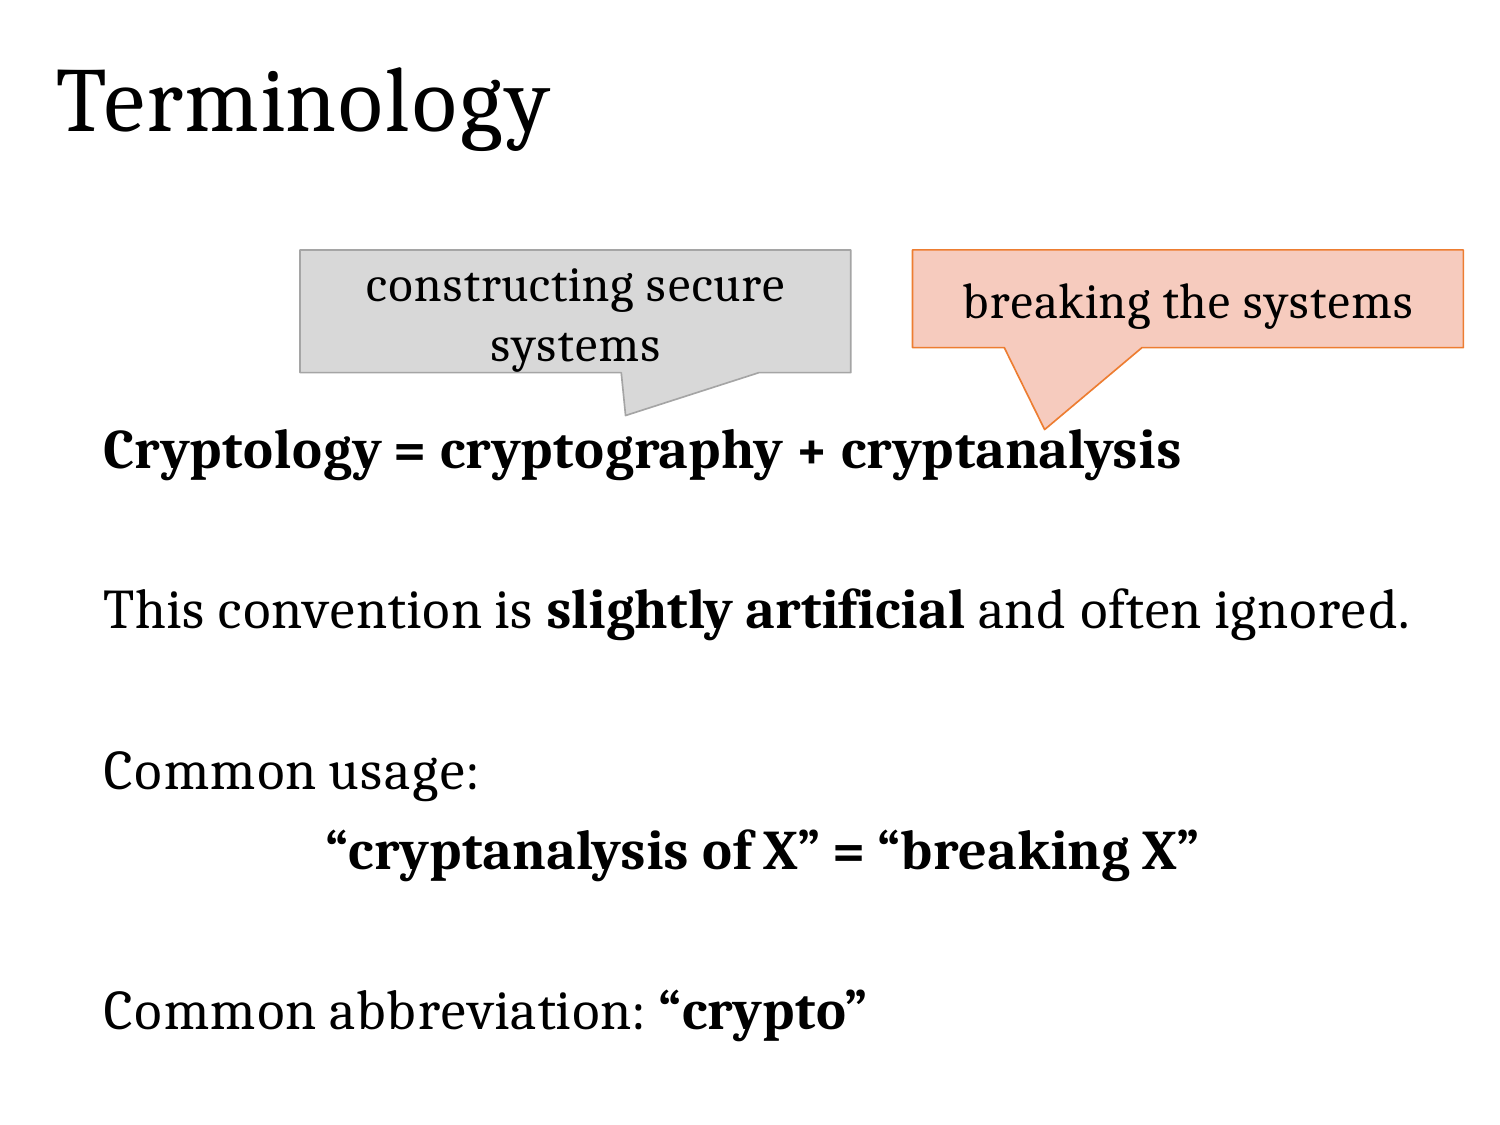

# Terminology
constructing secure systems
breaking the systems
Cryptology = cryptography + cryptanalysis

This convention is slightly artificial and often ignored.

Common usage:
“cryptanalysis of X” = “breaking X”

Common abbreviation: “crypto”